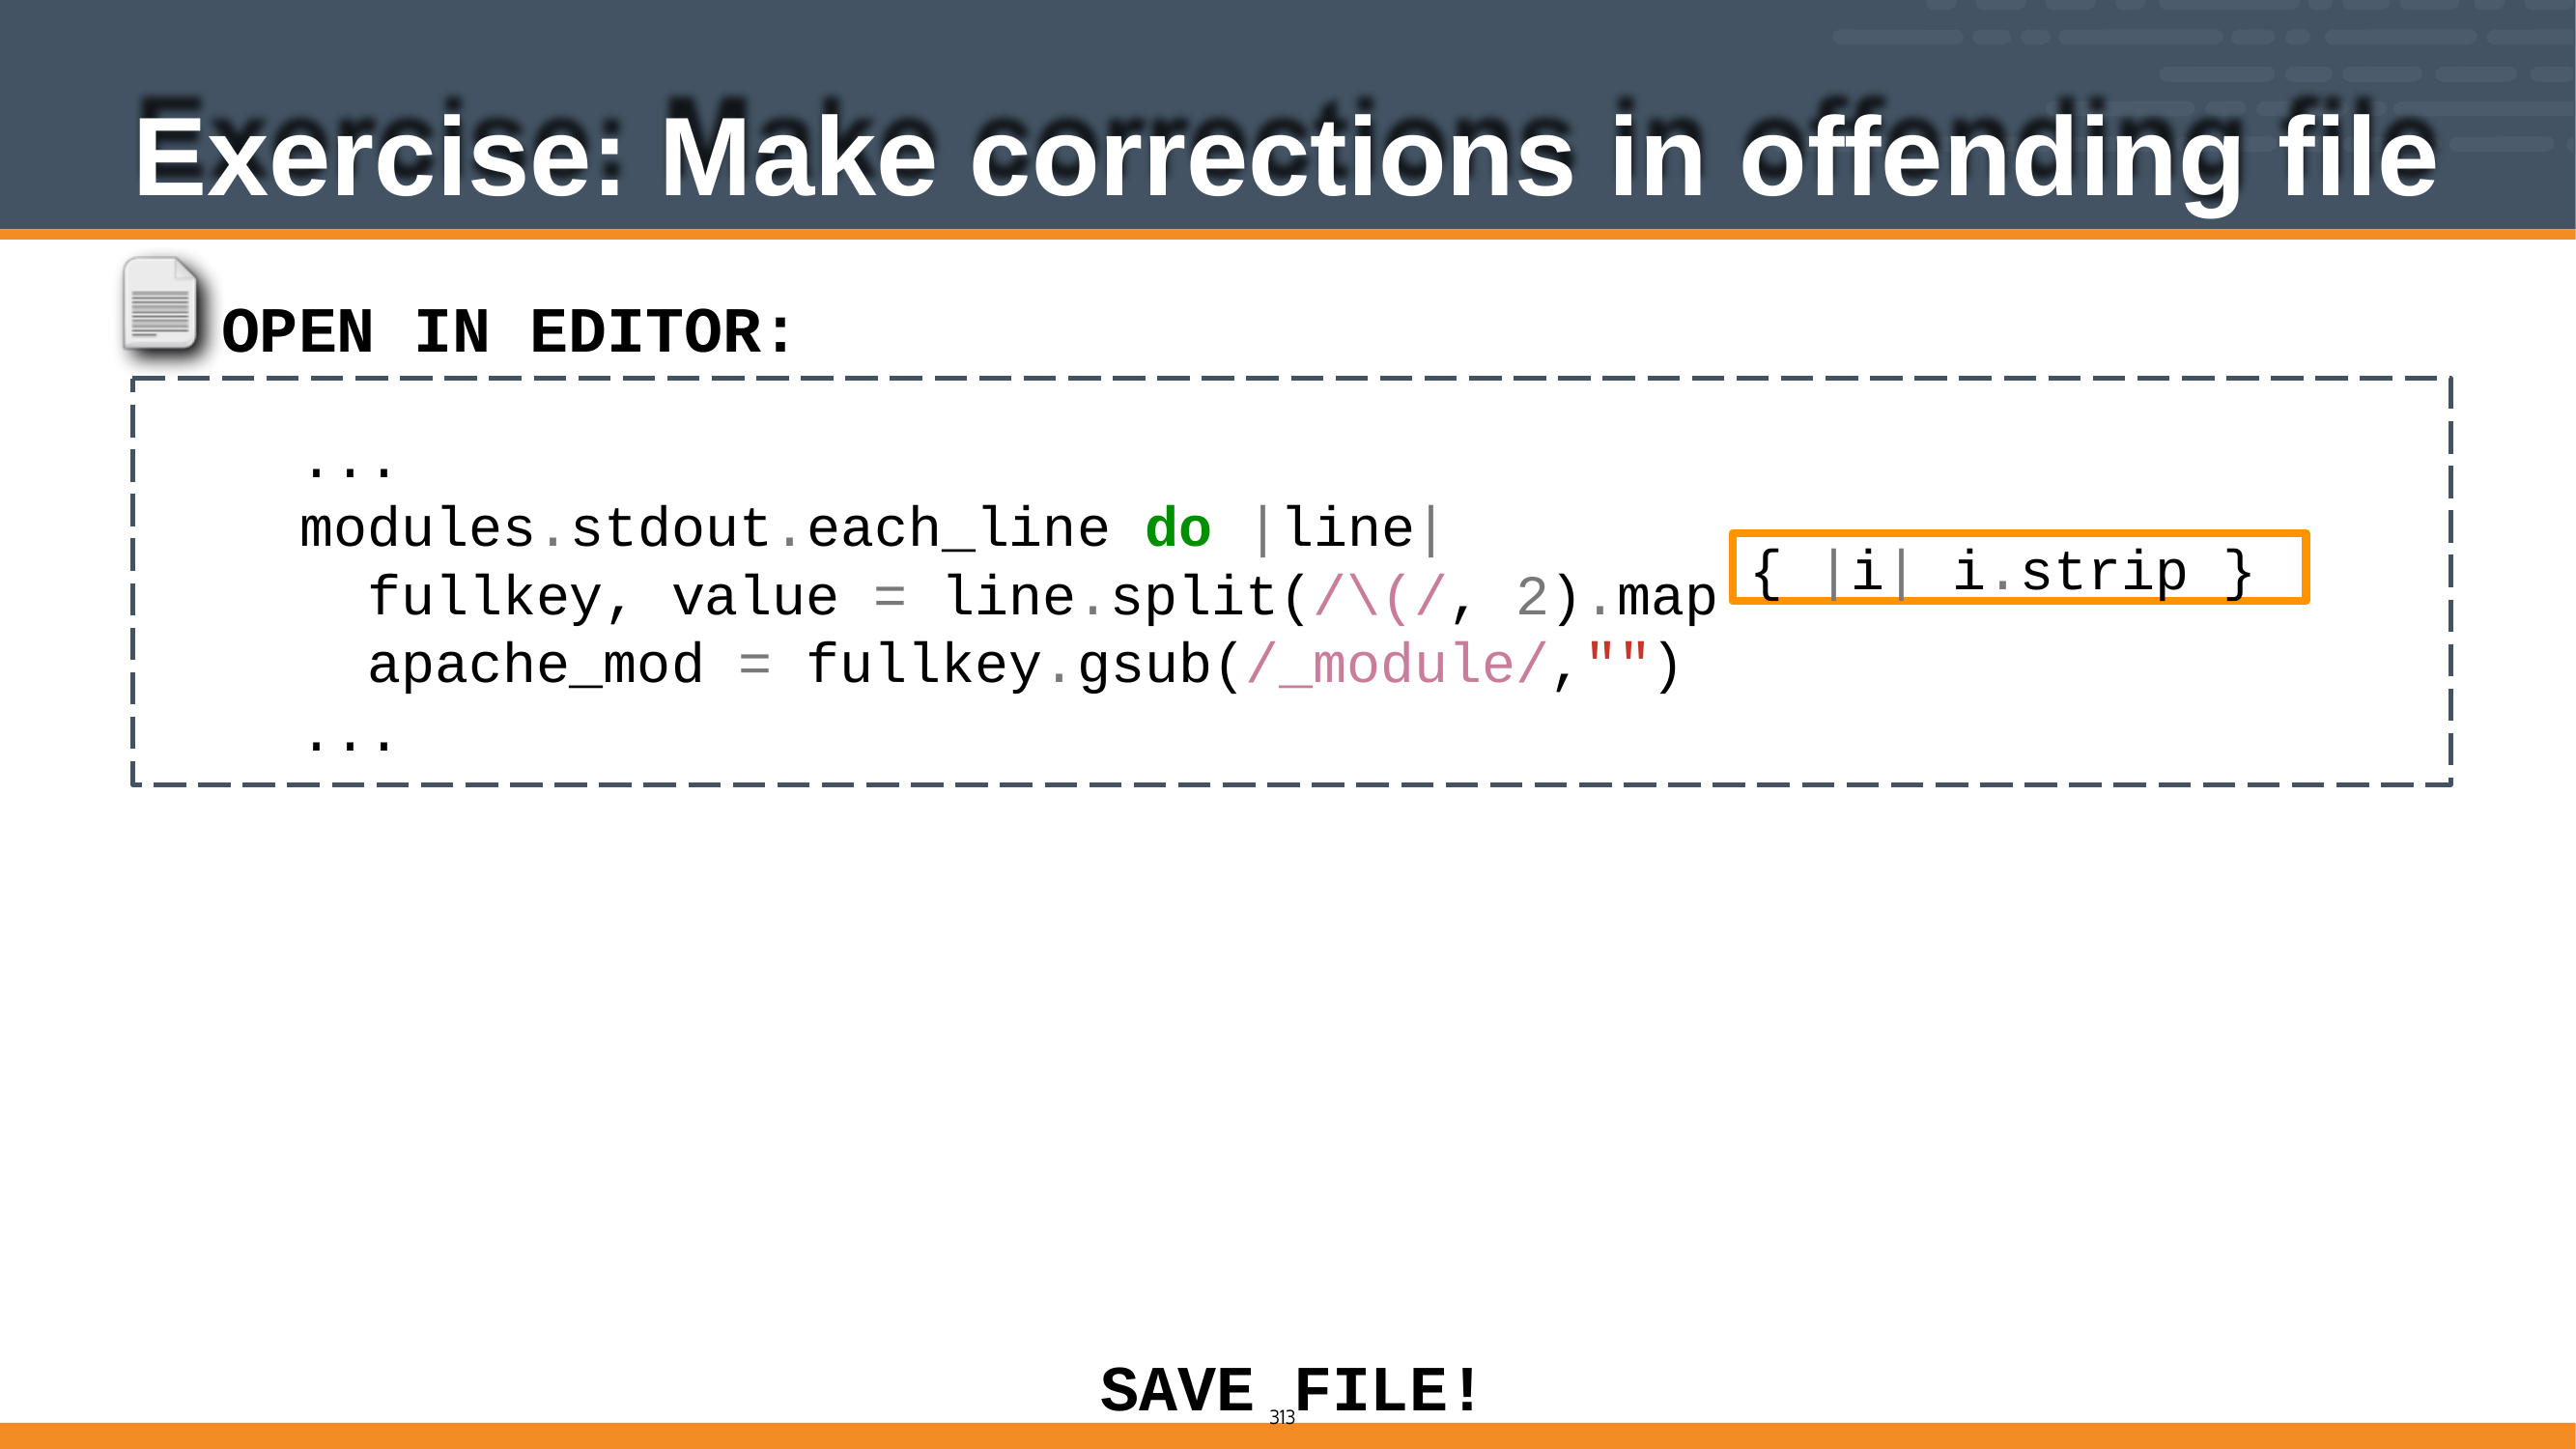

# Exercise: Make corrections in offending file

OPEN IN EDITOR: apache/files/default/plugins/modules.rb

...
modules.stdout.each_line do |line| fullkey, value = line.split(/\(/, 2).map apache_mod = fullkey.gsub(/_module/,"")
...
{ |i| i.strip }
SAVE FILE!
313